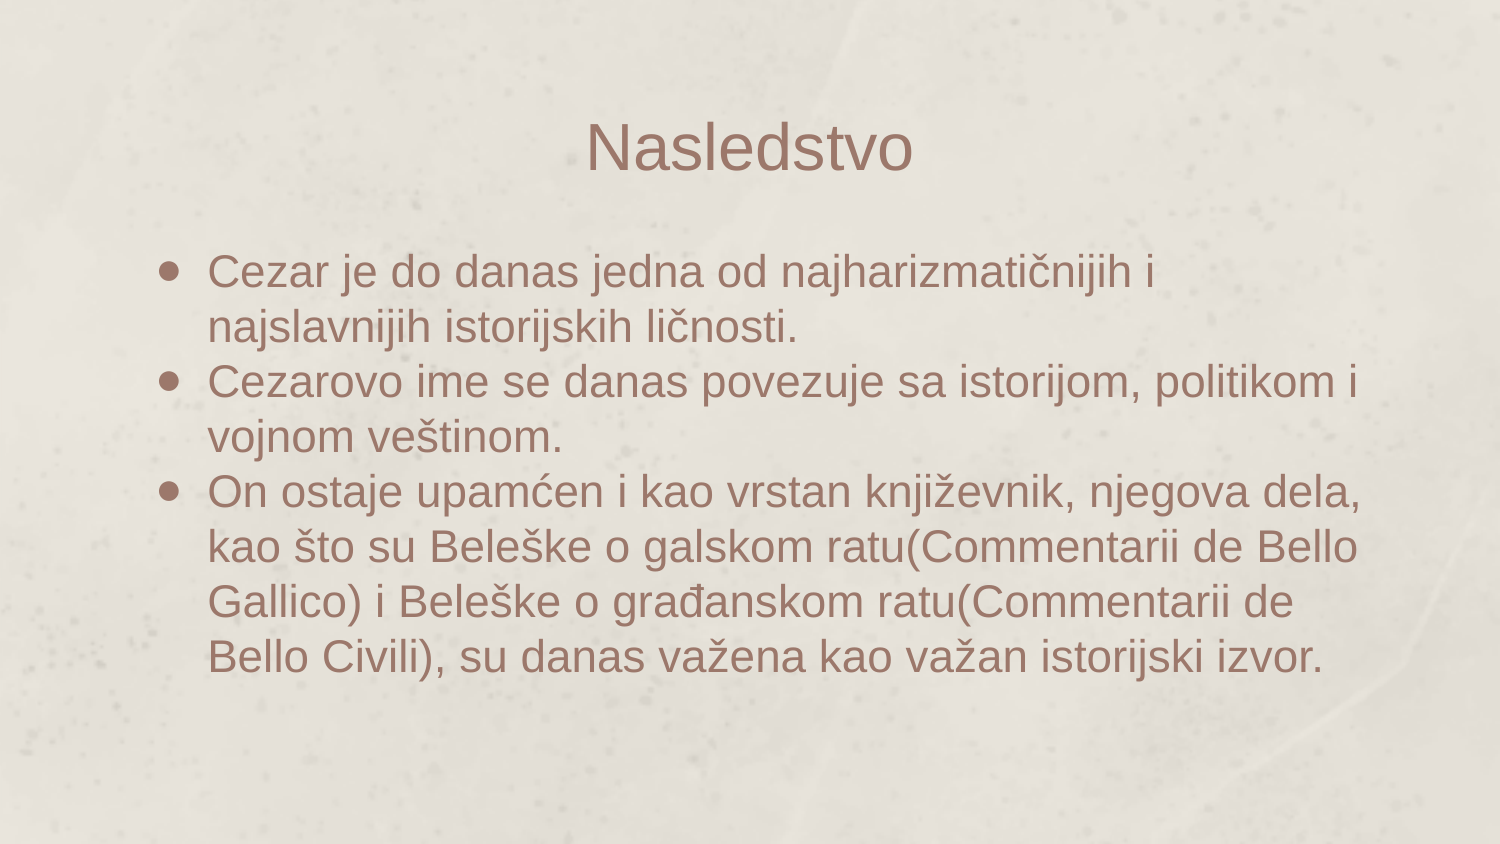

# Nasledstvo
Cezar je do danas jedna od najharizmatičnijih i najslavnijih istorijskih ličnosti.
Cezarovo ime se danas povezuje sa istorijom, politikom i vojnom veštinom.
On ostaje upamćen i kao vrstan književnik, njegova dela, kao što su Beleške o galskom ratu(Commentarii de Bello Gallico) i Beleške o građanskom ratu(Commentarii de Bello Civili), su danas važena kao važan istorijski izvor.